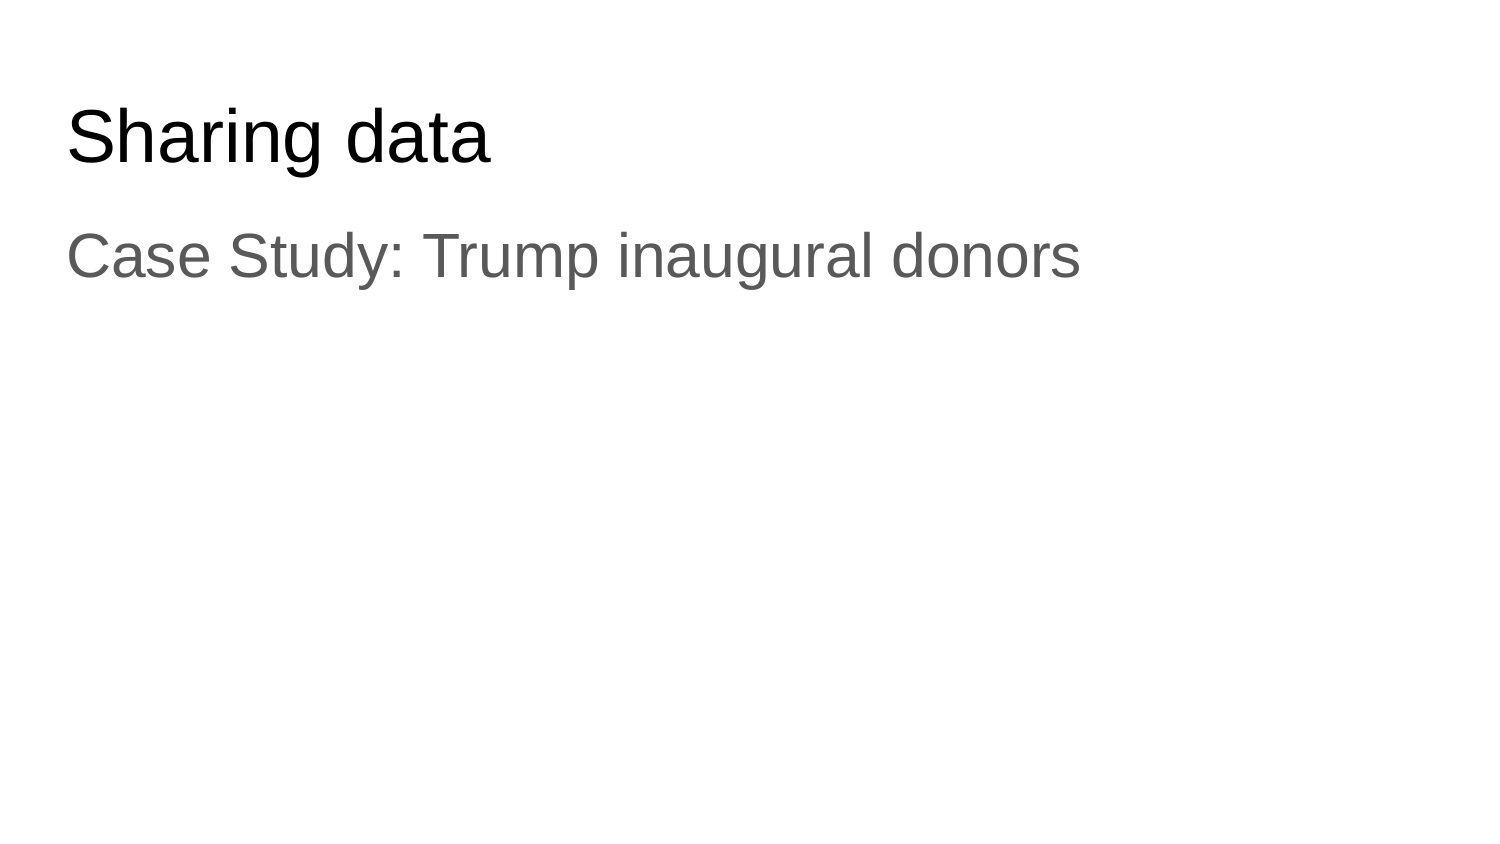

# Sharing data
Case Study: Trump inaugural donors